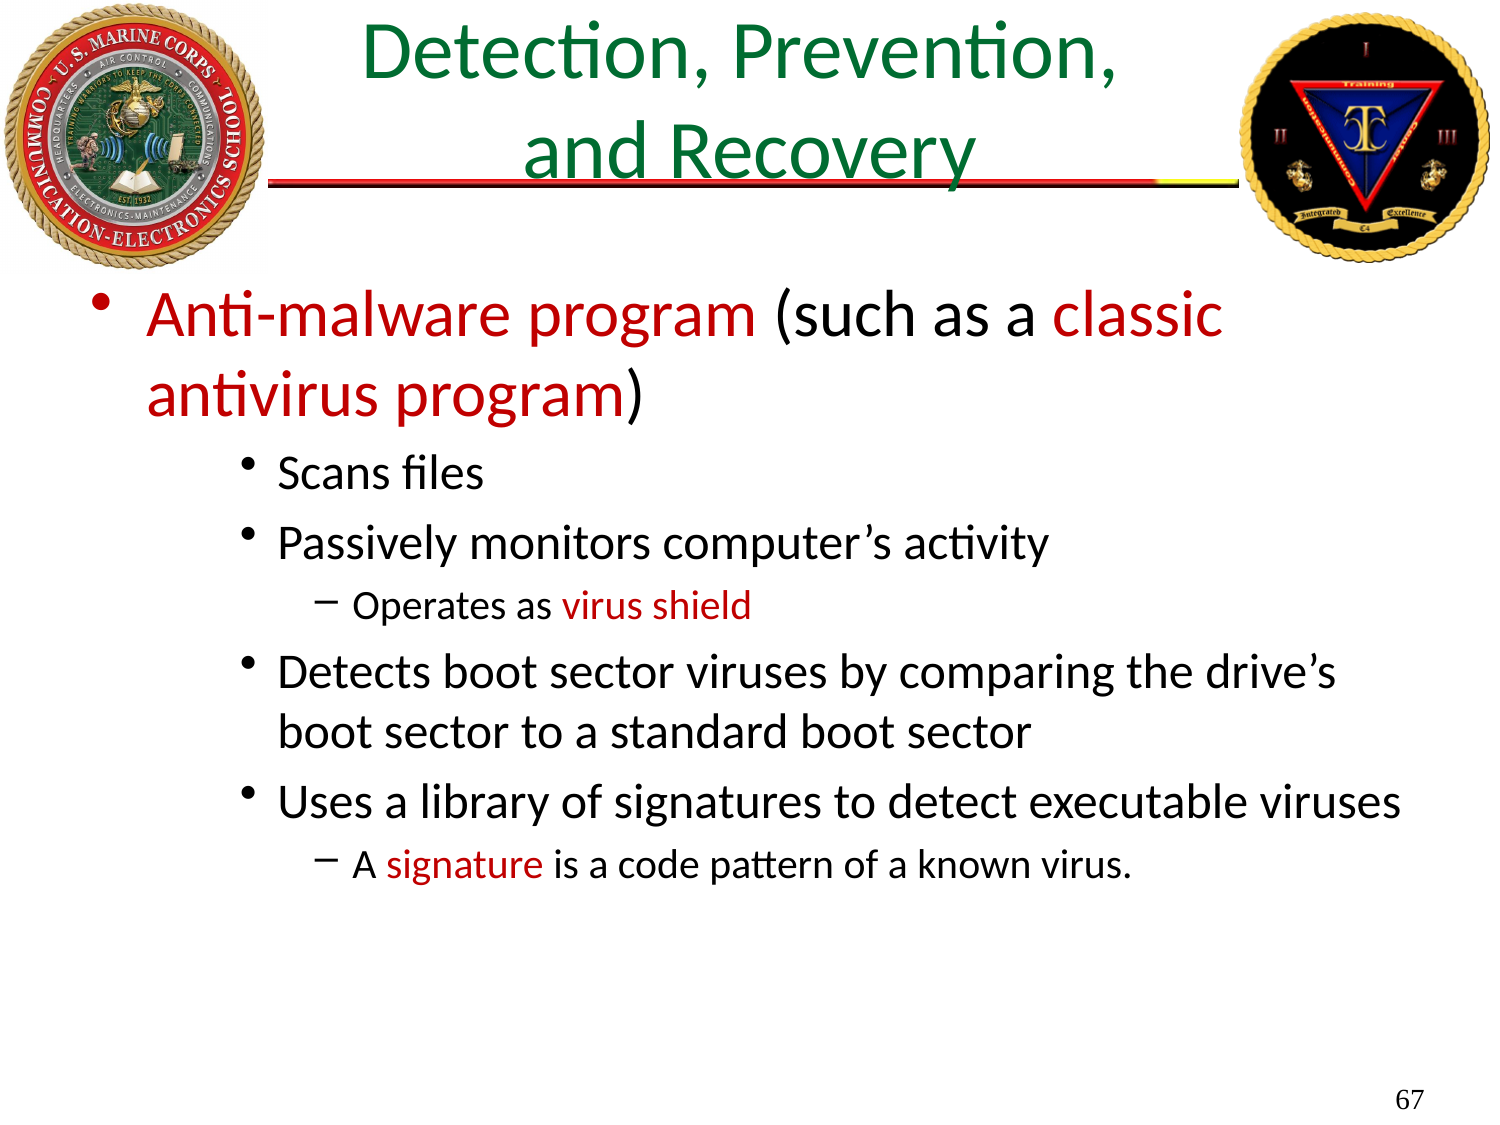

# Detection, Prevention, and Recovery
Anti-malware program (such as a classic antivirus program)
Scans files
Passively monitors computer’s activity
Operates as virus shield
Detects boot sector viruses by comparing the drive’s boot sector to a standard boot sector
Uses a library of signatures to detect executable viruses
A signature is a code pattern of a known virus.